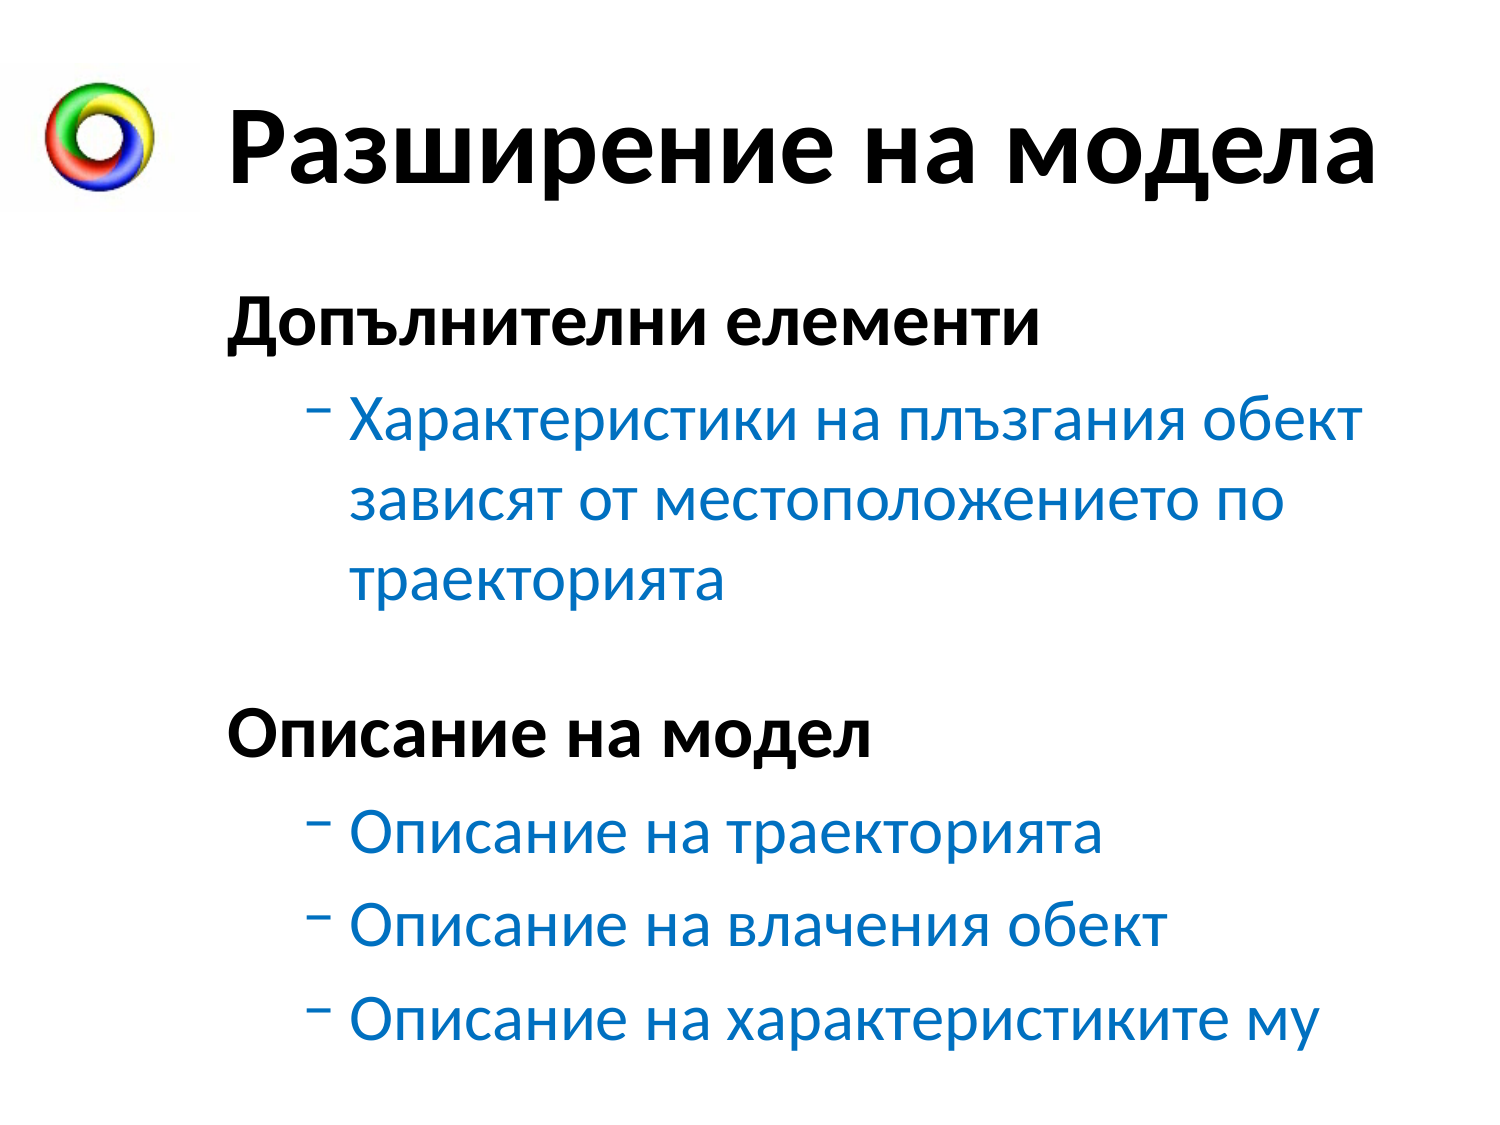

# Разширение на модела
Допълнителни елементи
Характеристики на плъзгания обект зависят от местоположението по траекторията

Описание на модел
Описание на траекторията
Описание на влачения обект
Описание на характеристиките му